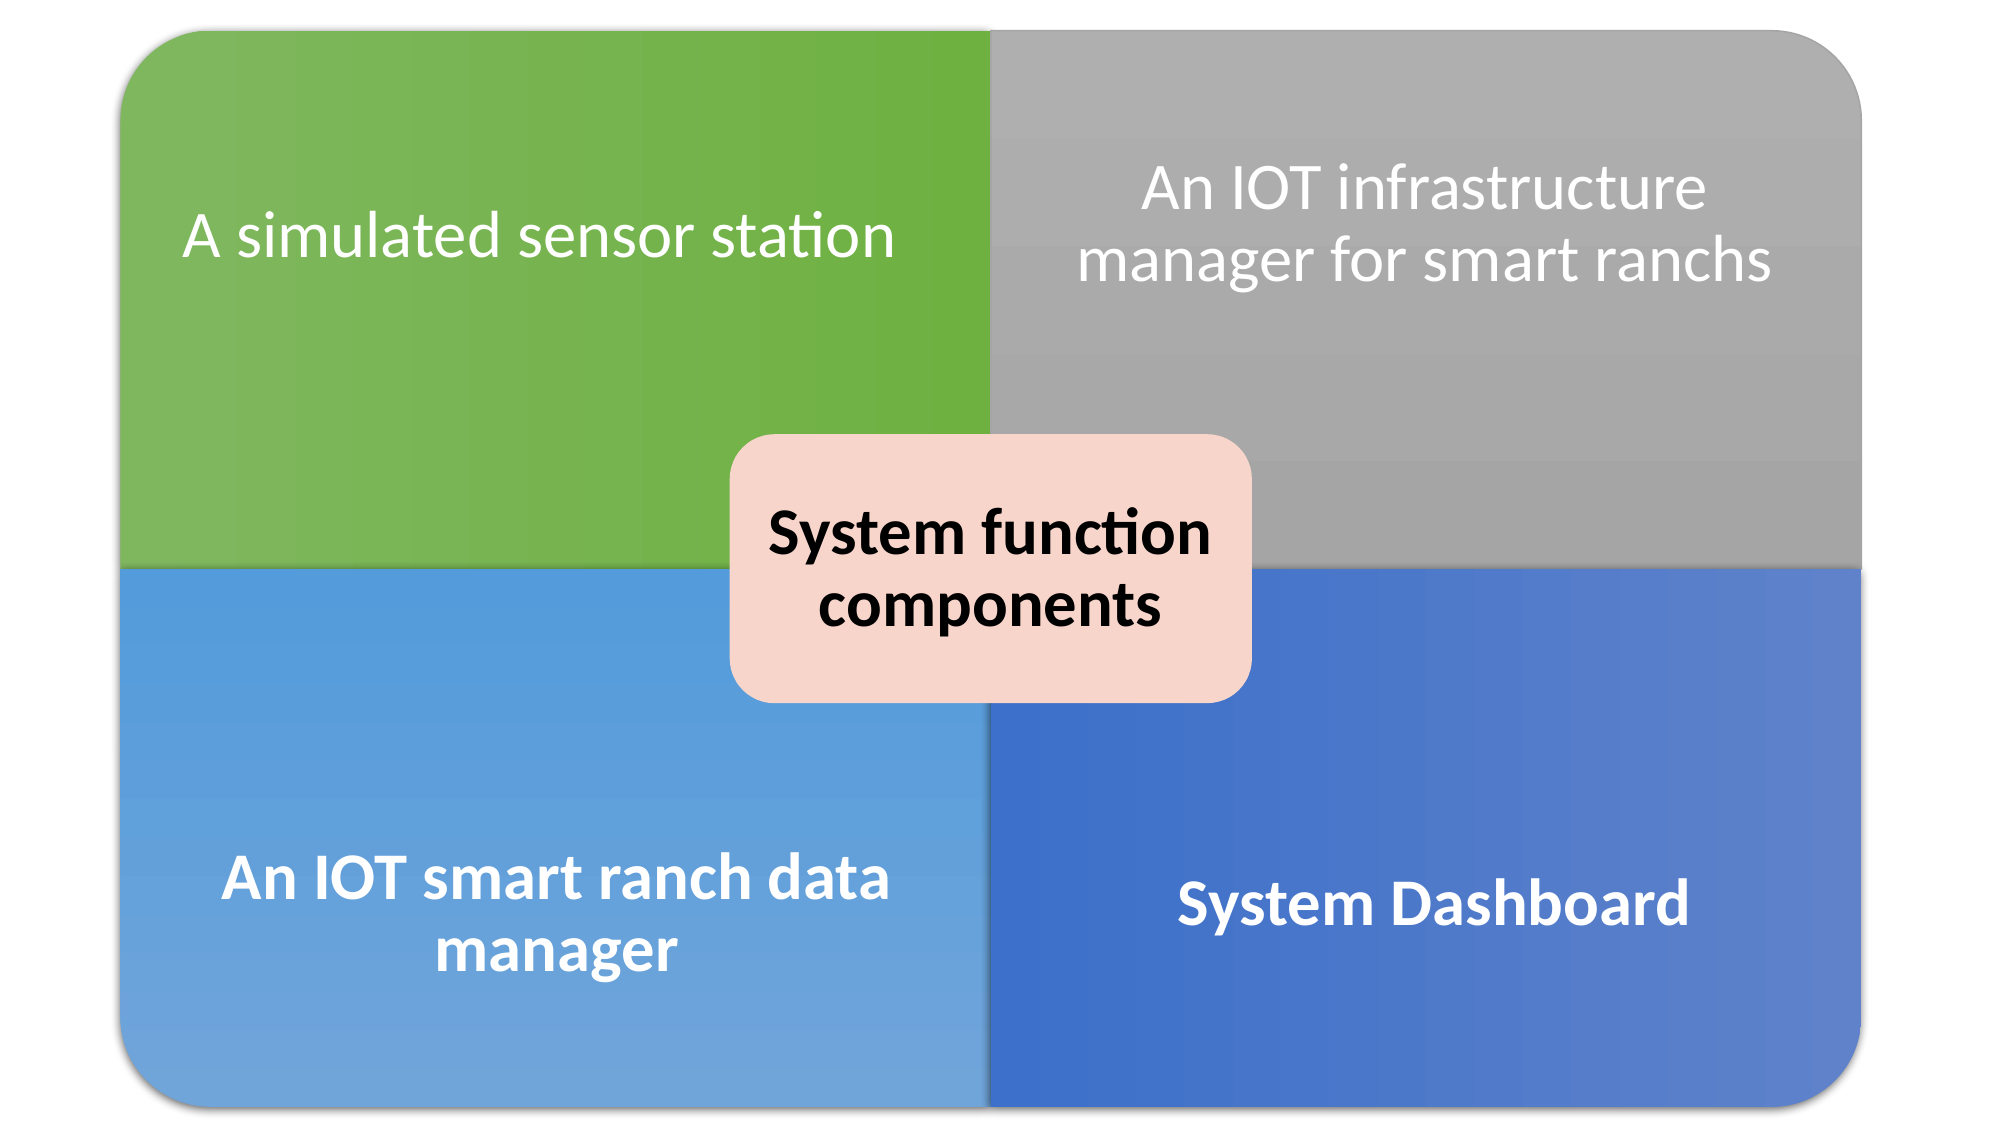

An IOT infrastructure manager for smart ranchs

A simulated sensor station

System function components

An IOT smart ranch data manager
System Dashboard